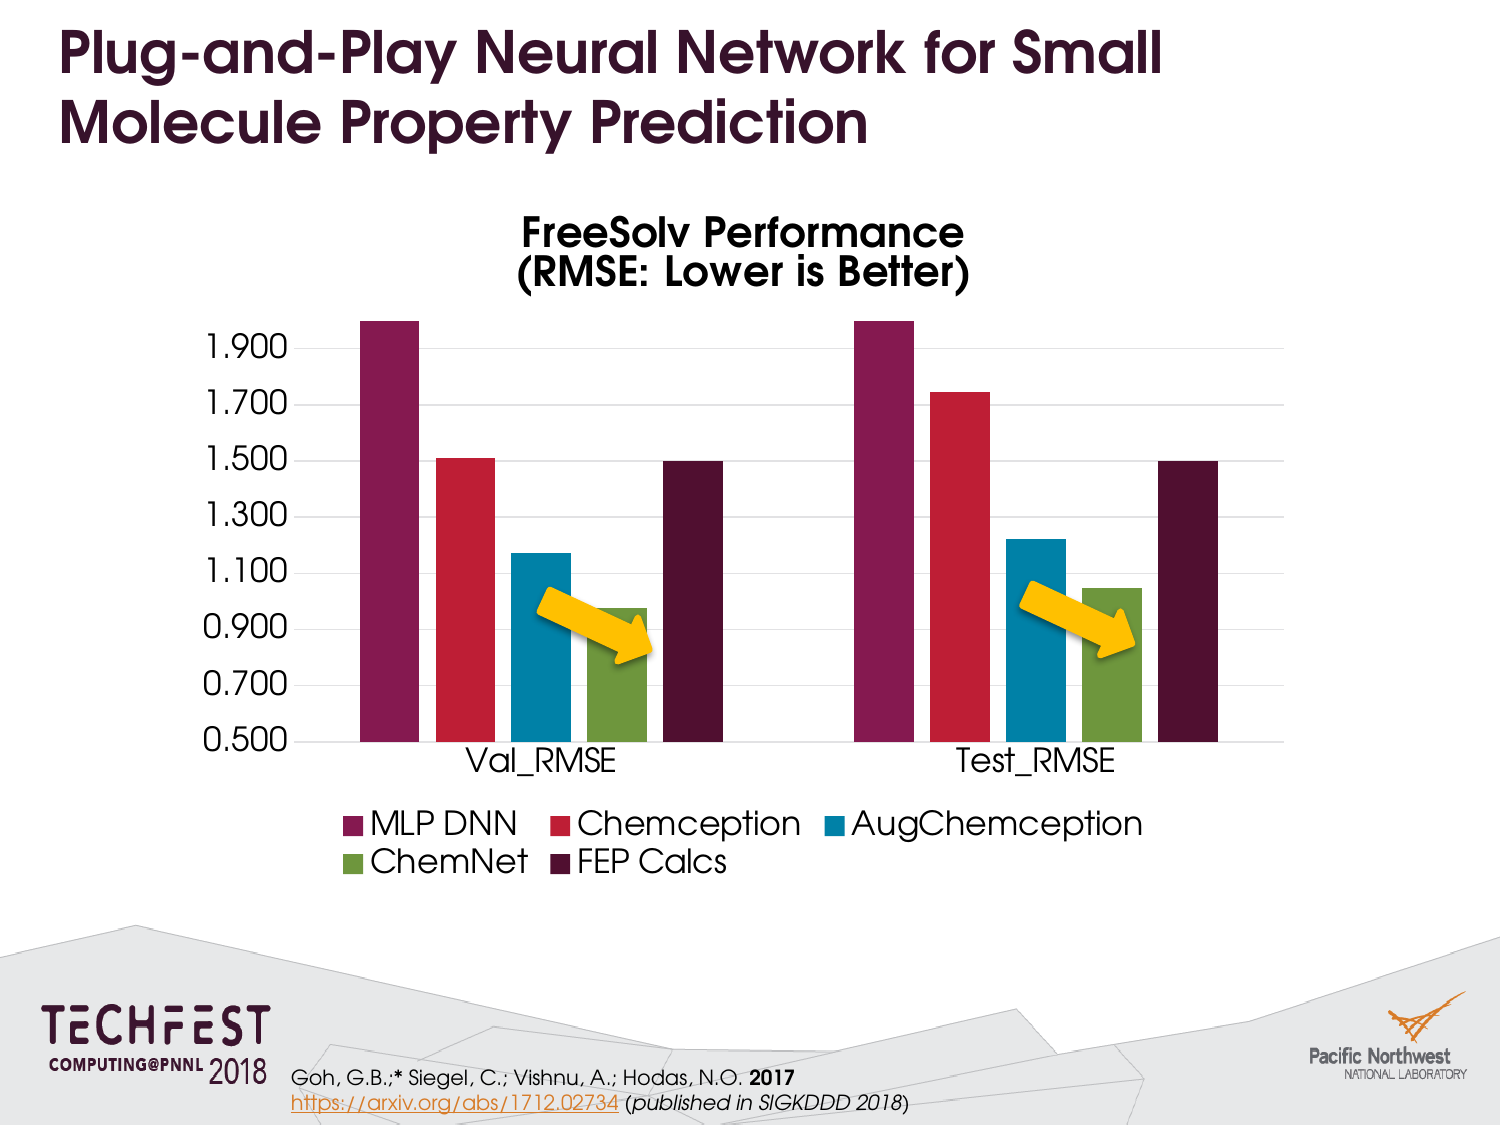

# Plug-and-Play Neural Network for Small Molecule Property Prediction

### Chart: FreeSolv Performance
(RMSE: Lower is Better)

| Category | MLP DNN | Chemception | AugChemception | ChemNet | FEP Calcs |
|---|---|---|---|---|---|
| Val_RMSE | 2.0 | 1.51 | 1.172 | 0.977 | 1.5 |
| Test_RMSE | 2.0 | 1.746 | 1.223 | 1.048 | 1.5 |

Goh, G.B.;* Siegel, C.; Vishnu, A.; Hodas, N.O. 2017
https://arxiv.org/abs/1712.02734 (published in SIGKDDD 2018)